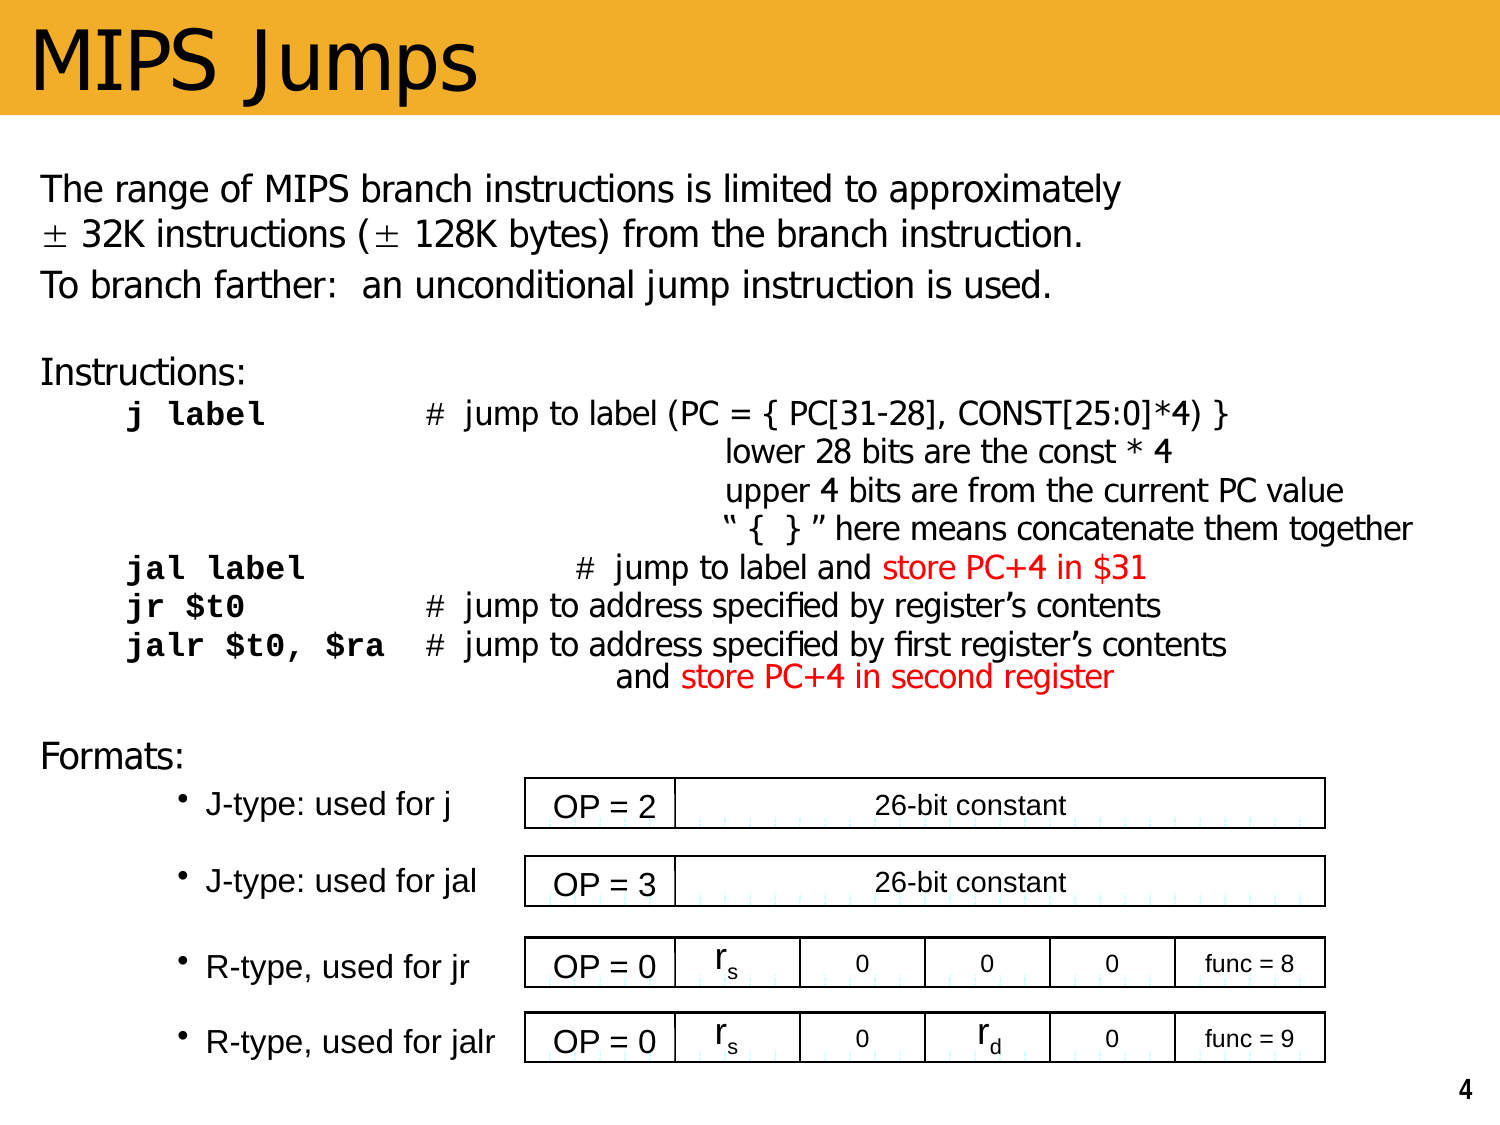

# MIPS Jumps

The range of MIPS branch instructions is limited to approximately
± 32K instructions (± 128K bytes) from the branch instruction.
To branch farther:  an unconditional jump instruction is used.

Instructions:
	j label		# jump to label (PC = { PC[31-28], CONST[25:0]*4) }
					lower 28 bits are the const * 4
					upper 4 bits are from the current PC value
					“ {  } ” here means concatenate them together
	jal label		# jump to label and store PC+4 in $31
	jr $t0		# jump to address specified by register’s contents
	jalr $t0, $ra	# jump to address specified by first register’s contents 				    and store PC+4 in second register

Formats:

J-type: used for j

OP = 2

26-bit constant
J-type: used for jal

OP = 3

26-bit constant

rs
R-type, used for jr

OP = 0

0
0

0
func = 8

rs
rd
R-type, used for jalr

OP = 0

0

0
func = 9
4